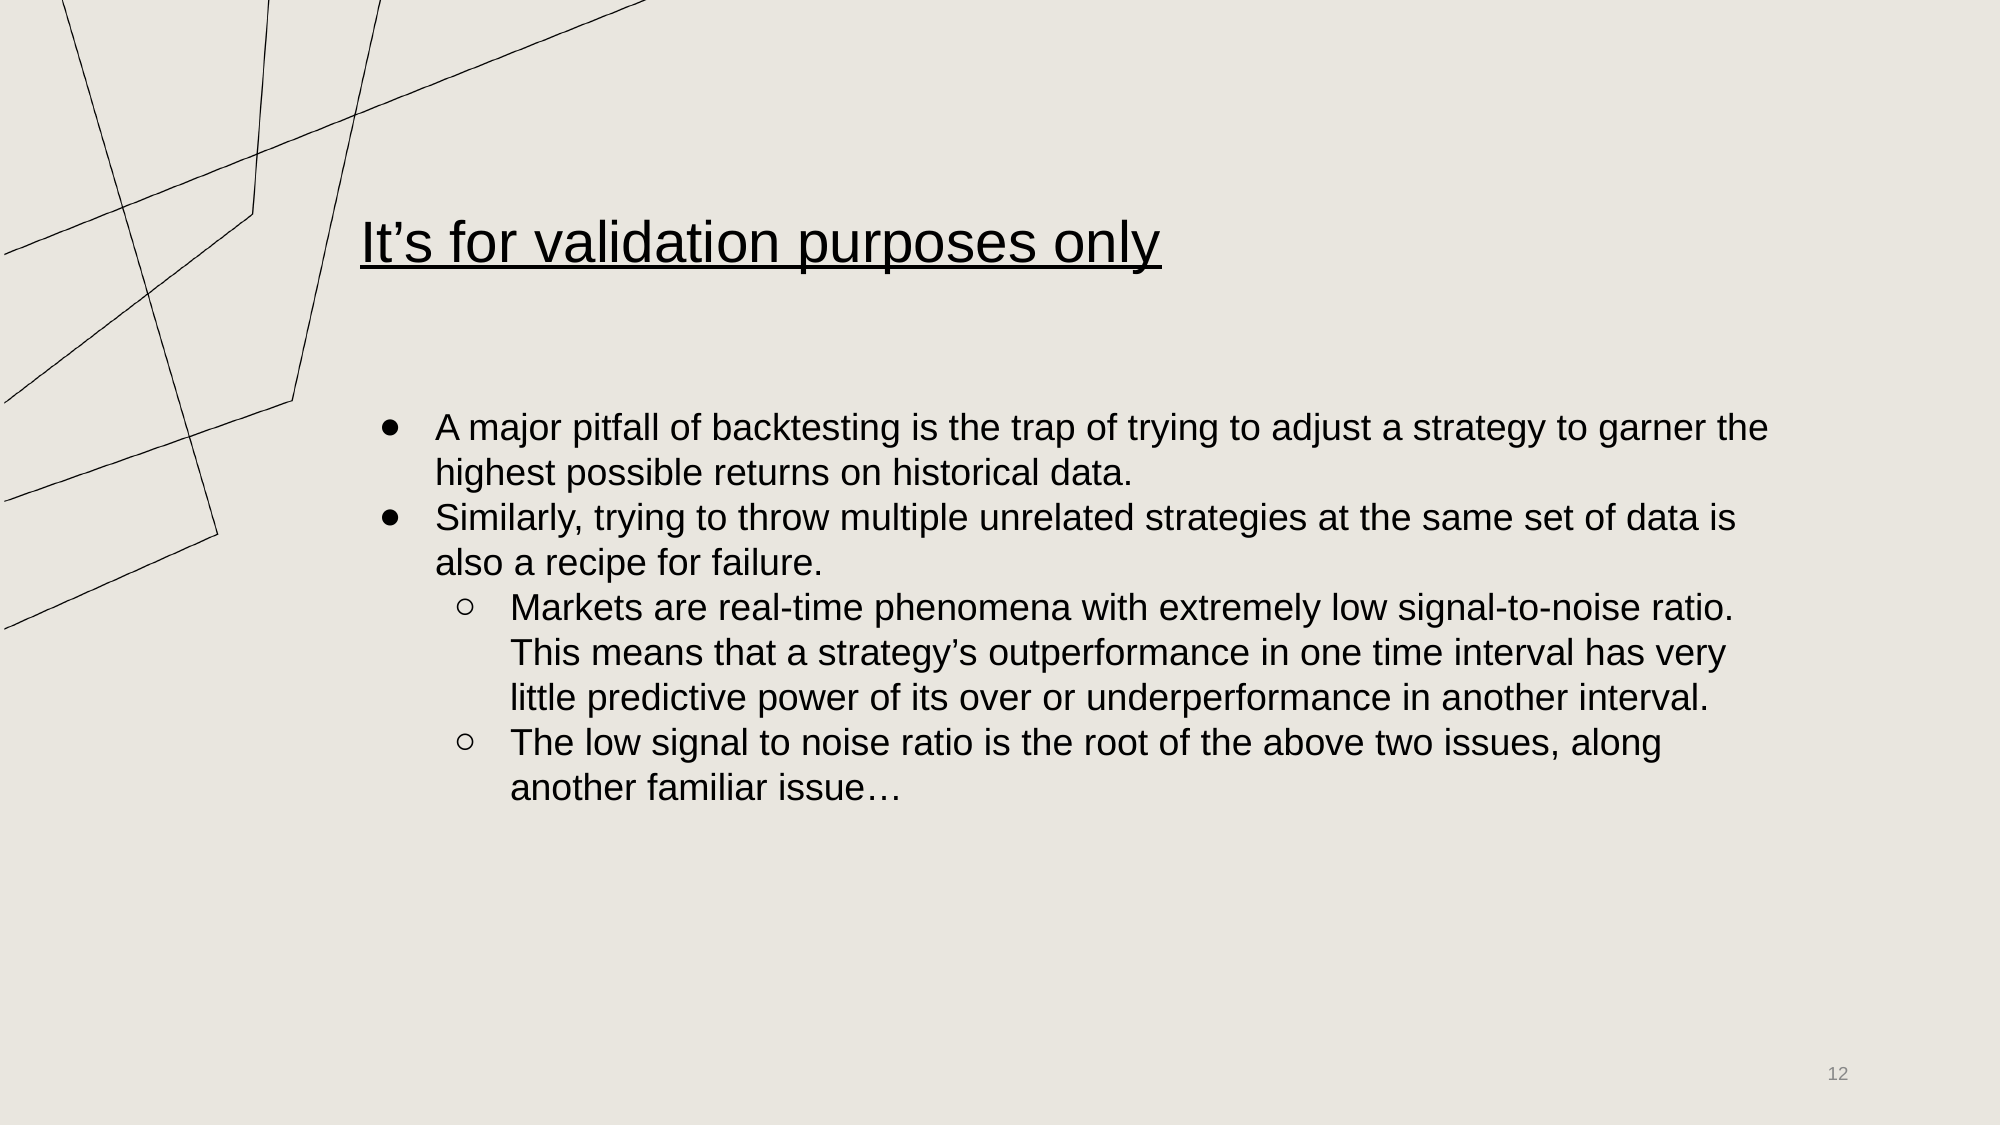

# It’s for validation purposes only
A major pitfall of backtesting is the trap of trying to adjust a strategy to garner the highest possible returns on historical data.
Similarly, trying to throw multiple unrelated strategies at the same set of data is also a recipe for failure.
Markets are real-time phenomena with extremely low signal-to-noise ratio. This means that a strategy’s outperformance in one time interval has very little predictive power of its over or underperformance in another interval.
The low signal to noise ratio is the root of the above two issues, along another familiar issue…

12